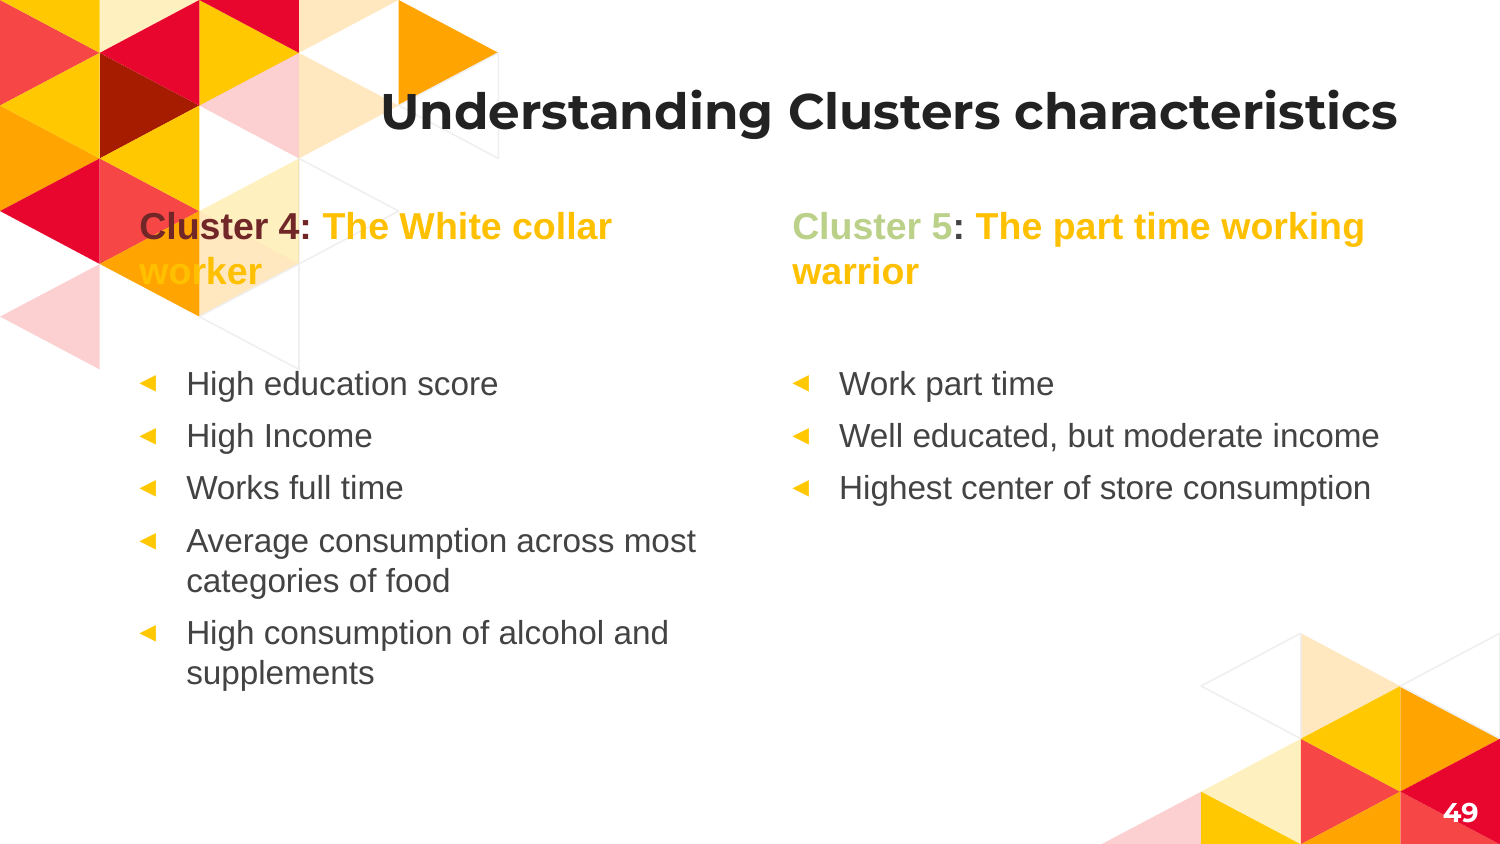

# Understanding Clusters characteristics
Cluster 4: The White collar worker

High education score
High Income
Works full time
Average consumption across most categories of food
High consumption of alcohol and supplements

Cluster 5: The part time working warrior

Work part time
Well educated, but moderate income
Highest center of store consumption

49